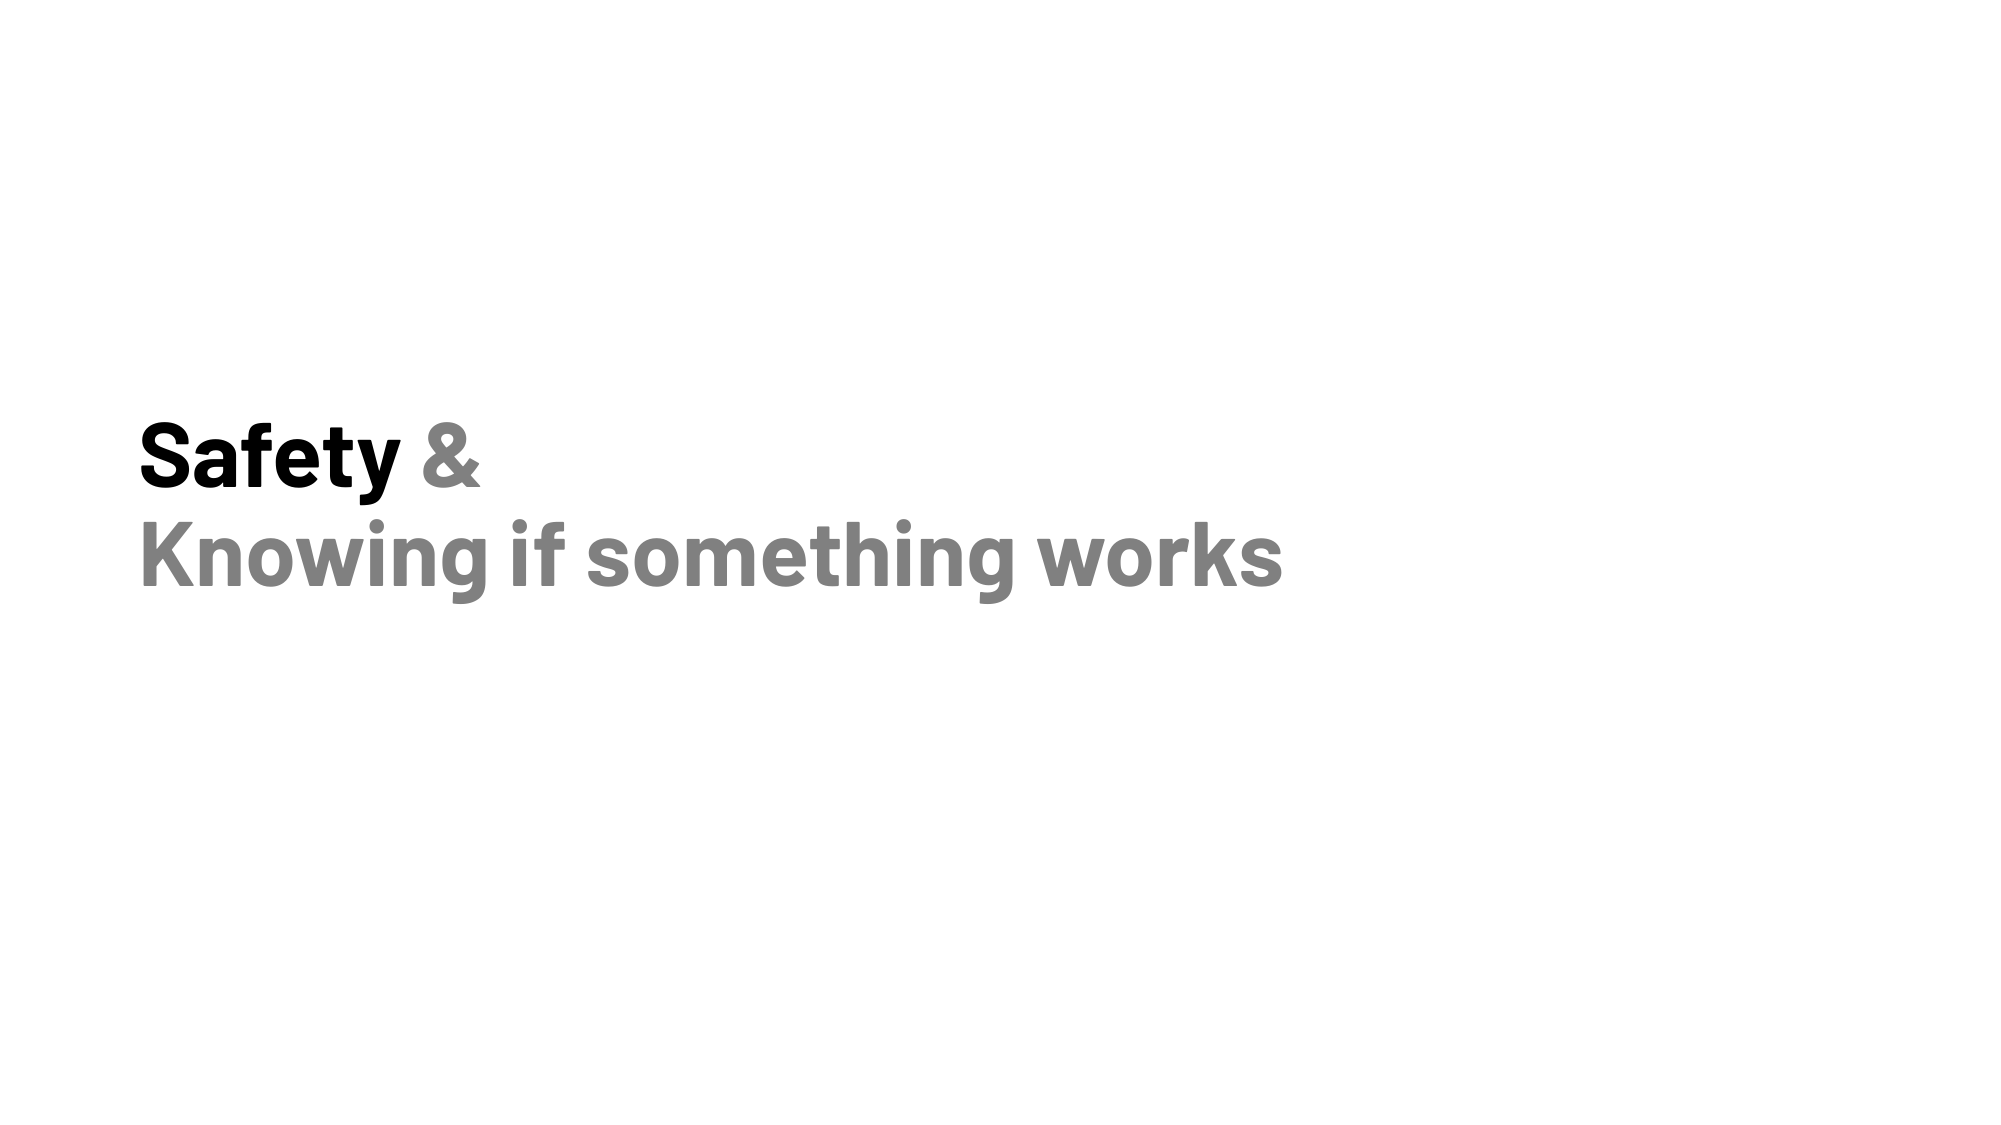

# Safety & Knowing if something works